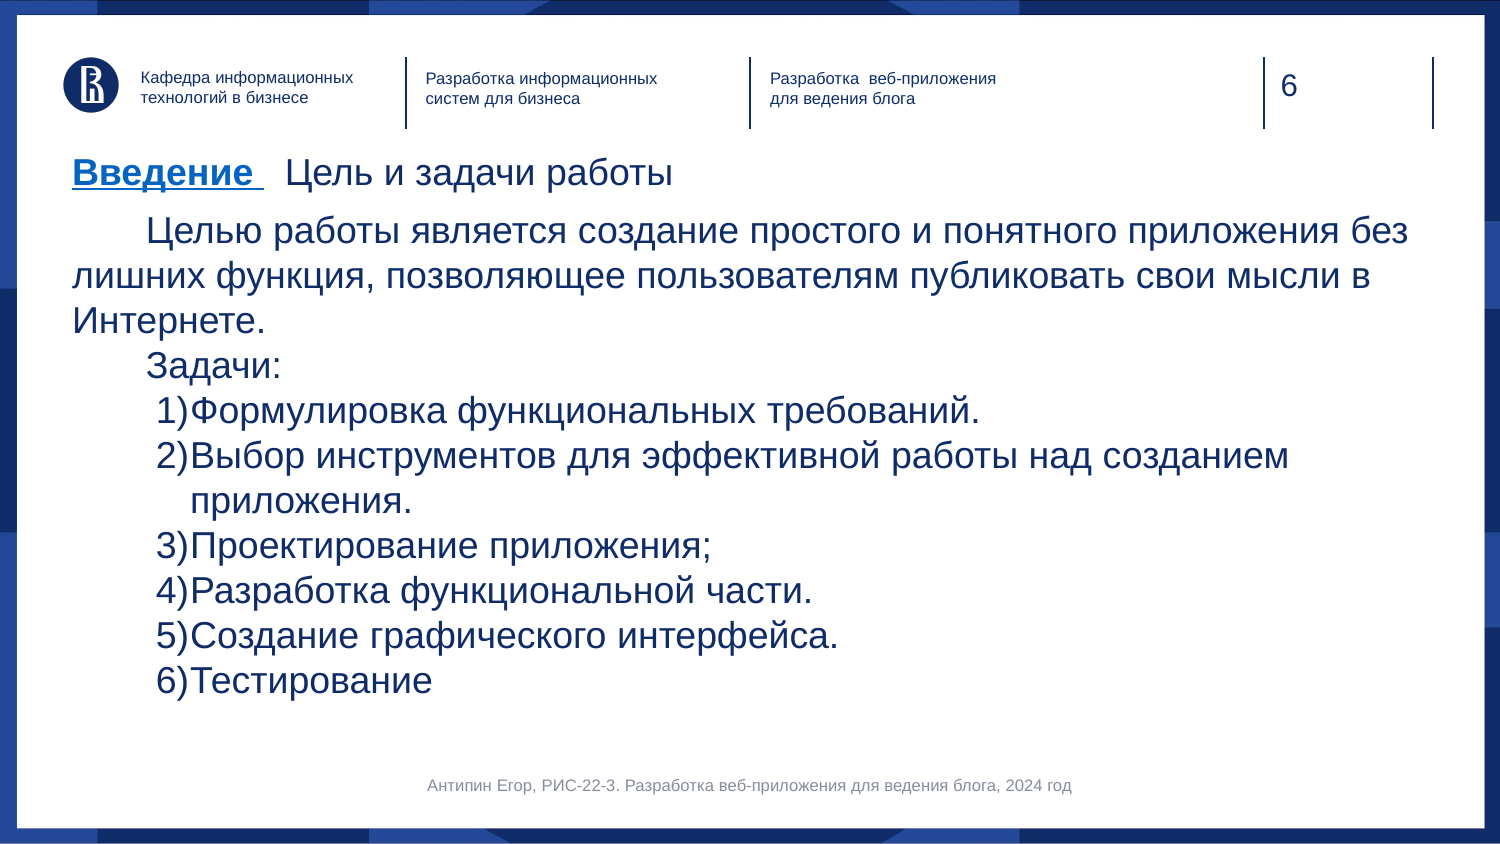

Кафедра информационных технологий в бизнесе

Разработка информационных систем для бизнеса

Разработка  веб-приложения для ведения блога

# Введение   Цель и задачи работы
Целью работы является создание простого и понятного приложения без лишних функция, позволяющее пользователям публиковать свои мысли в Интернете.
Задачи:
Формулировка функциональных требований.
Выбор инструментов для эффективной работы над созданием приложения.
Проектирование приложения;
Разработка функциональной части.
Создание графического интерфейса.
Тестирование
Антипин Егор, РИС-22-3. Разработка веб-приложения для ведения блога, 2024 год